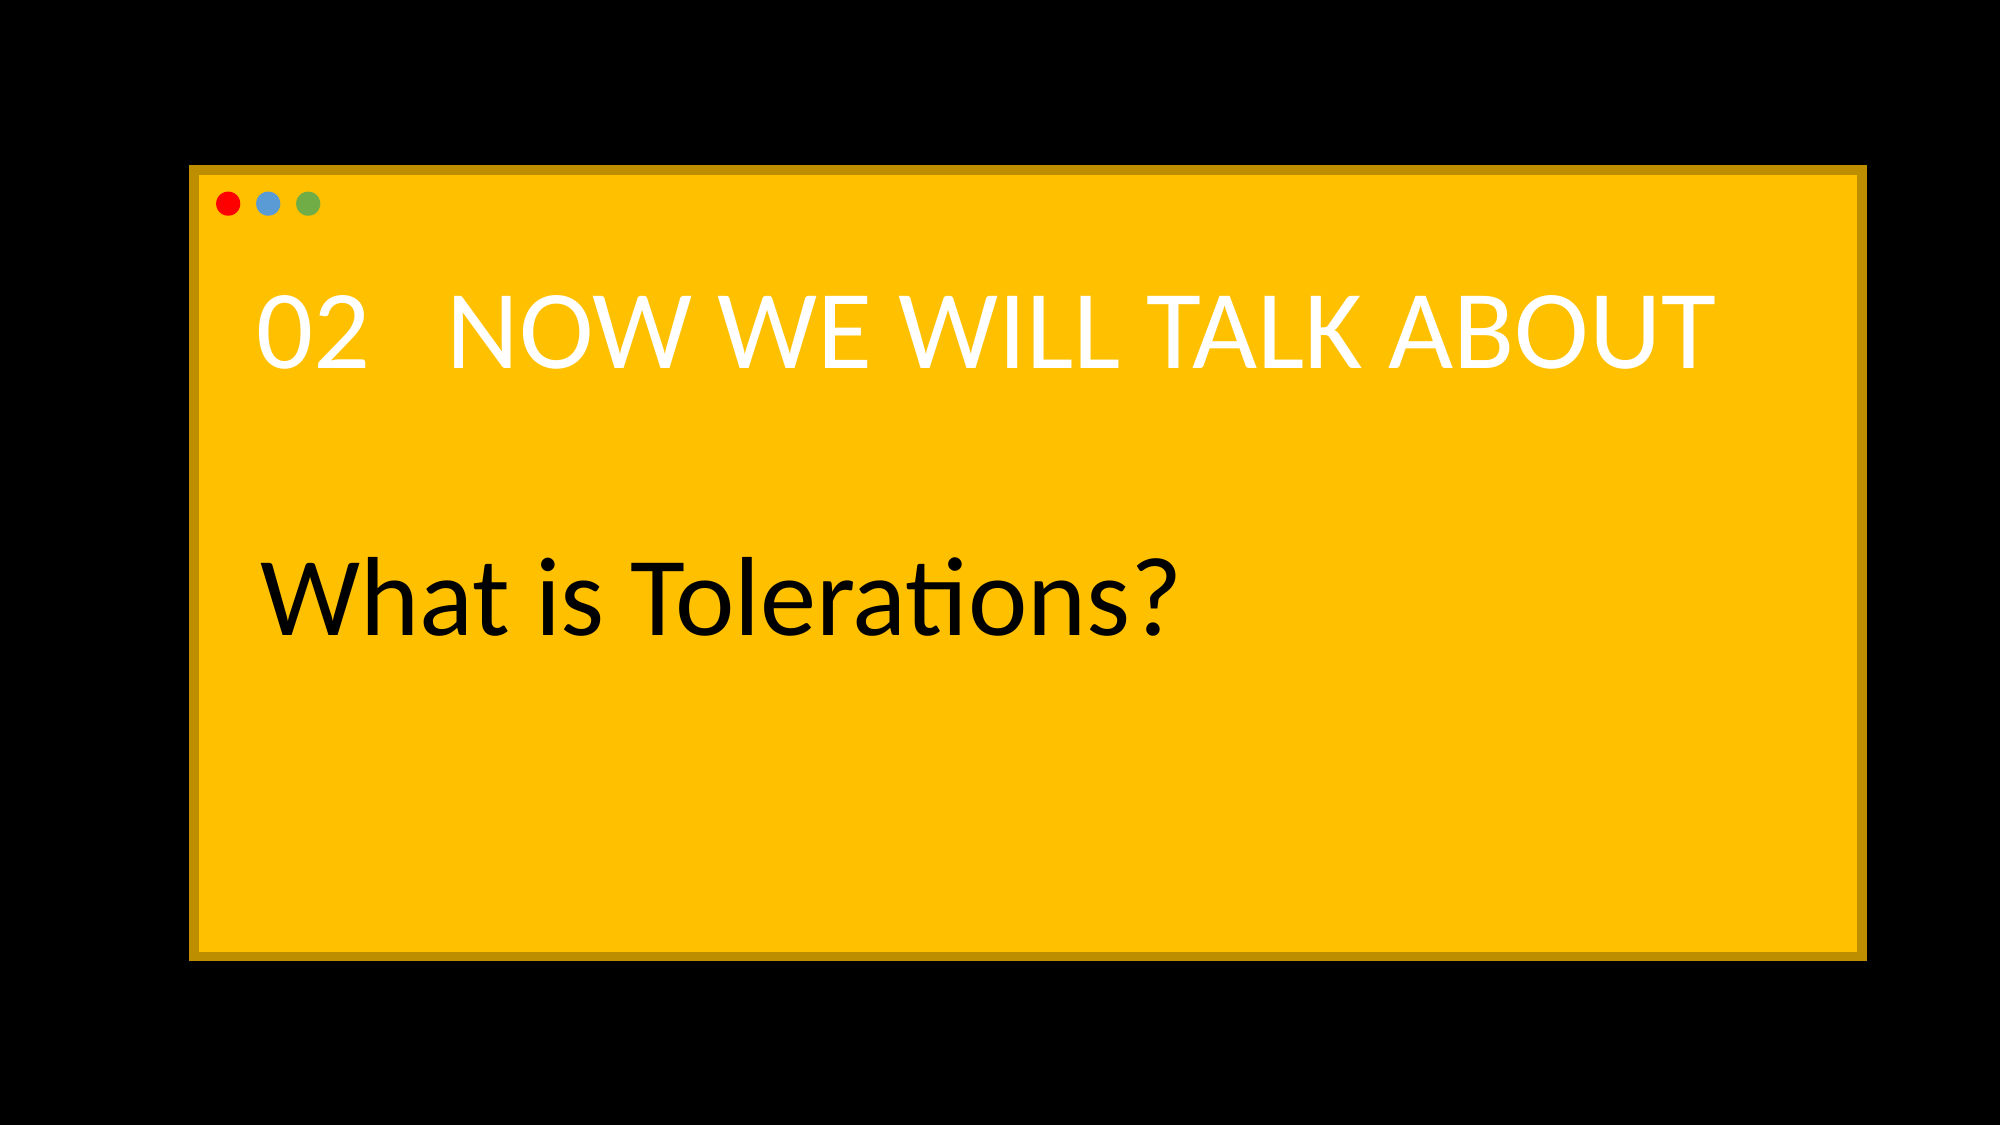

02   NOW WE WILL TALK ABOUT
What is Tolerations?